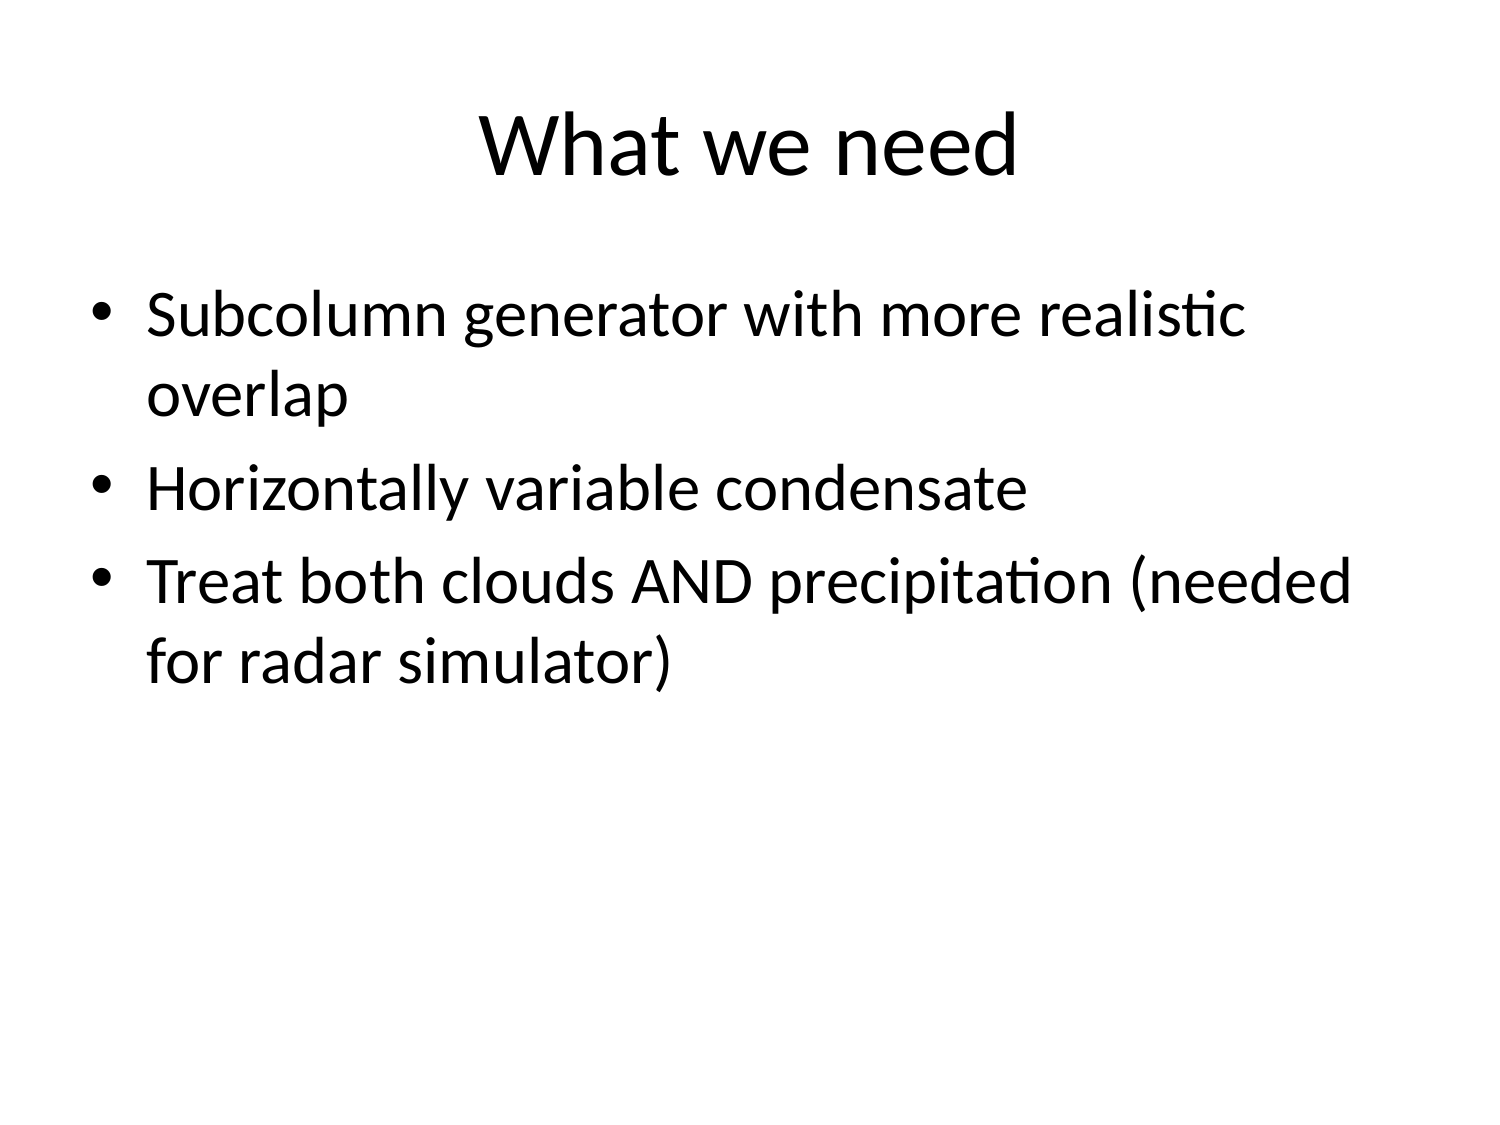

# What we need
Subcolumn generator with more realistic overlap
Horizontally variable condensate
Treat both clouds AND precipitation (needed for radar simulator)